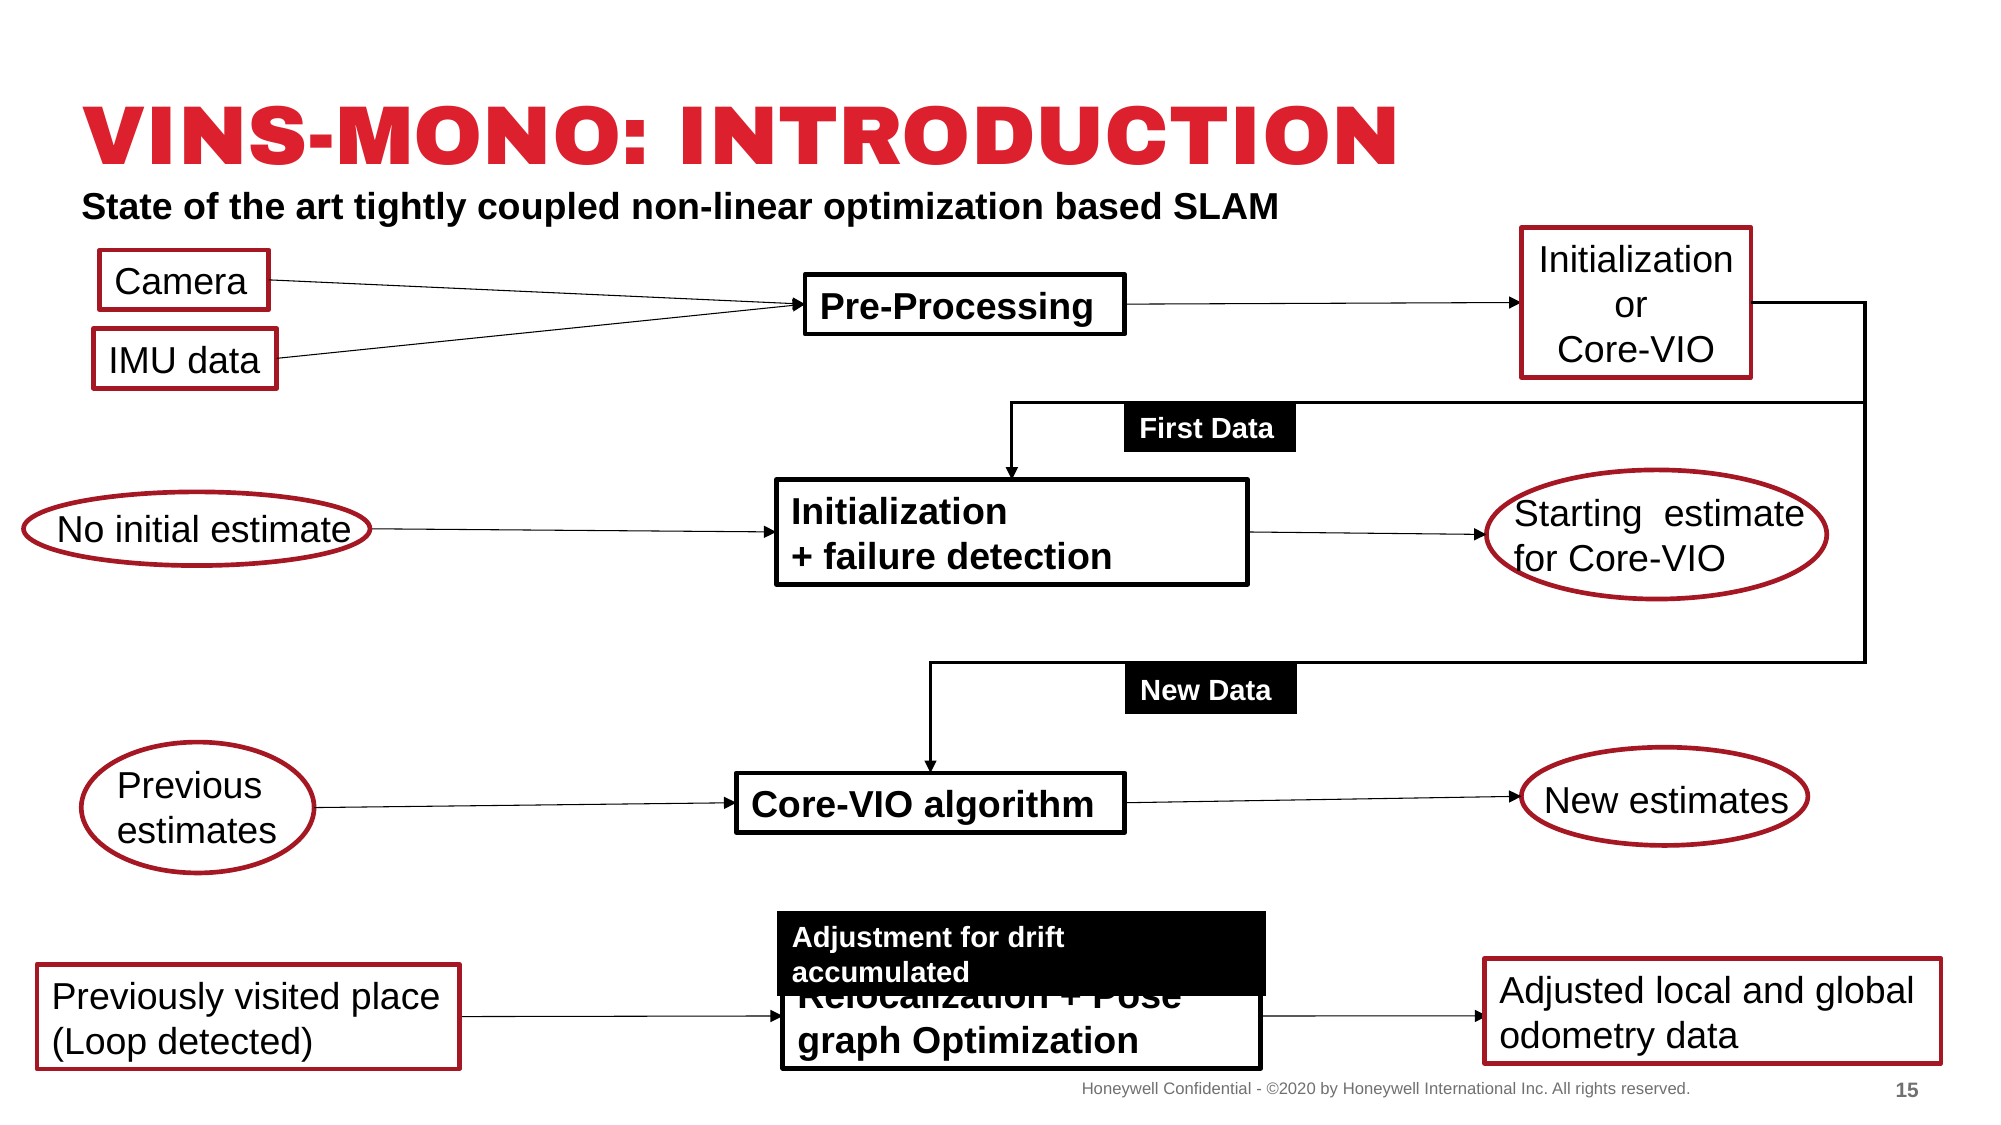

# VINS-Mono: Introduction
State of the art tightly coupled non-linear optimization based SLAM
Initialization
or
Core-VIO
Camera
Pre-Processing
IMU data
First Data

Initialization
+ failure detection
Starting  estimate
for Core-VIO

No initial estimate

Previous estimates
New estimates
Core-VIO algorithm
Adjustment for drift accumulated
Adjusted local and global odometry data
Relocalization + Pose graph Optimization
Previously visited place
(Loop detected)
New Data
15